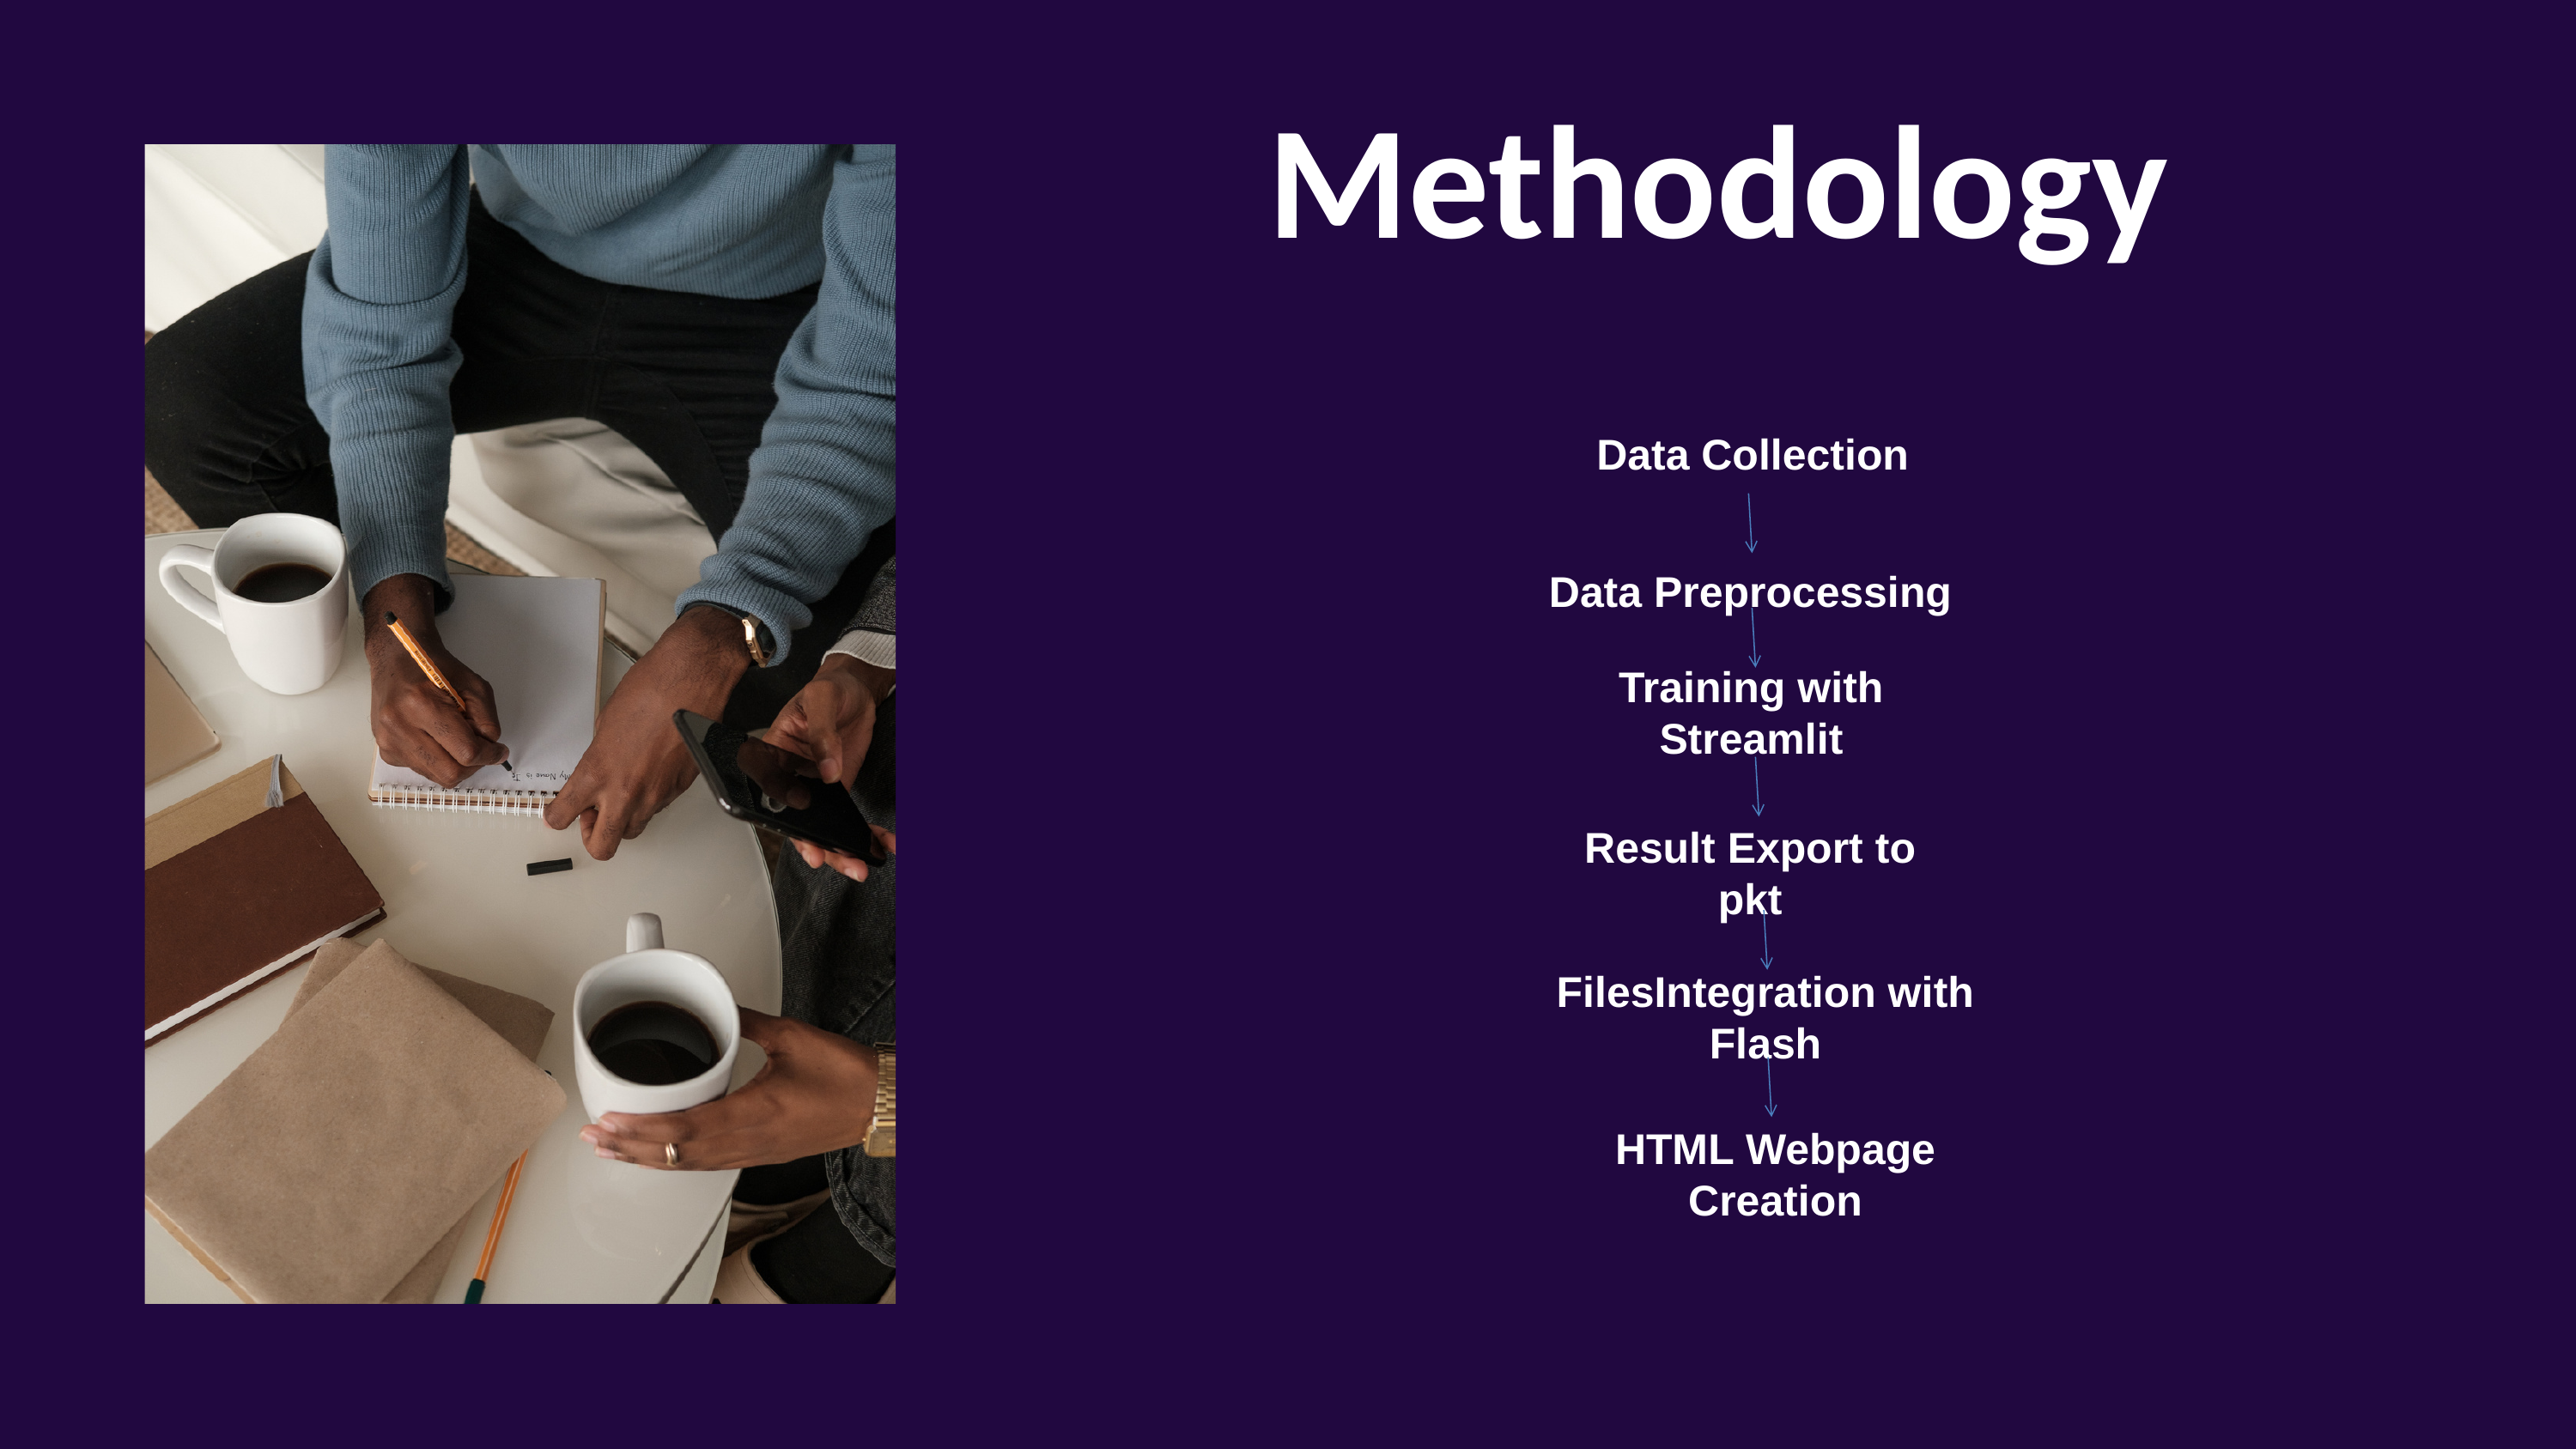

Methodology

Data Collection
Data Preprocessing
Training with Streamlit
Result Export to pkt
FilesIntegration with Flash
HTML Webpage Creation